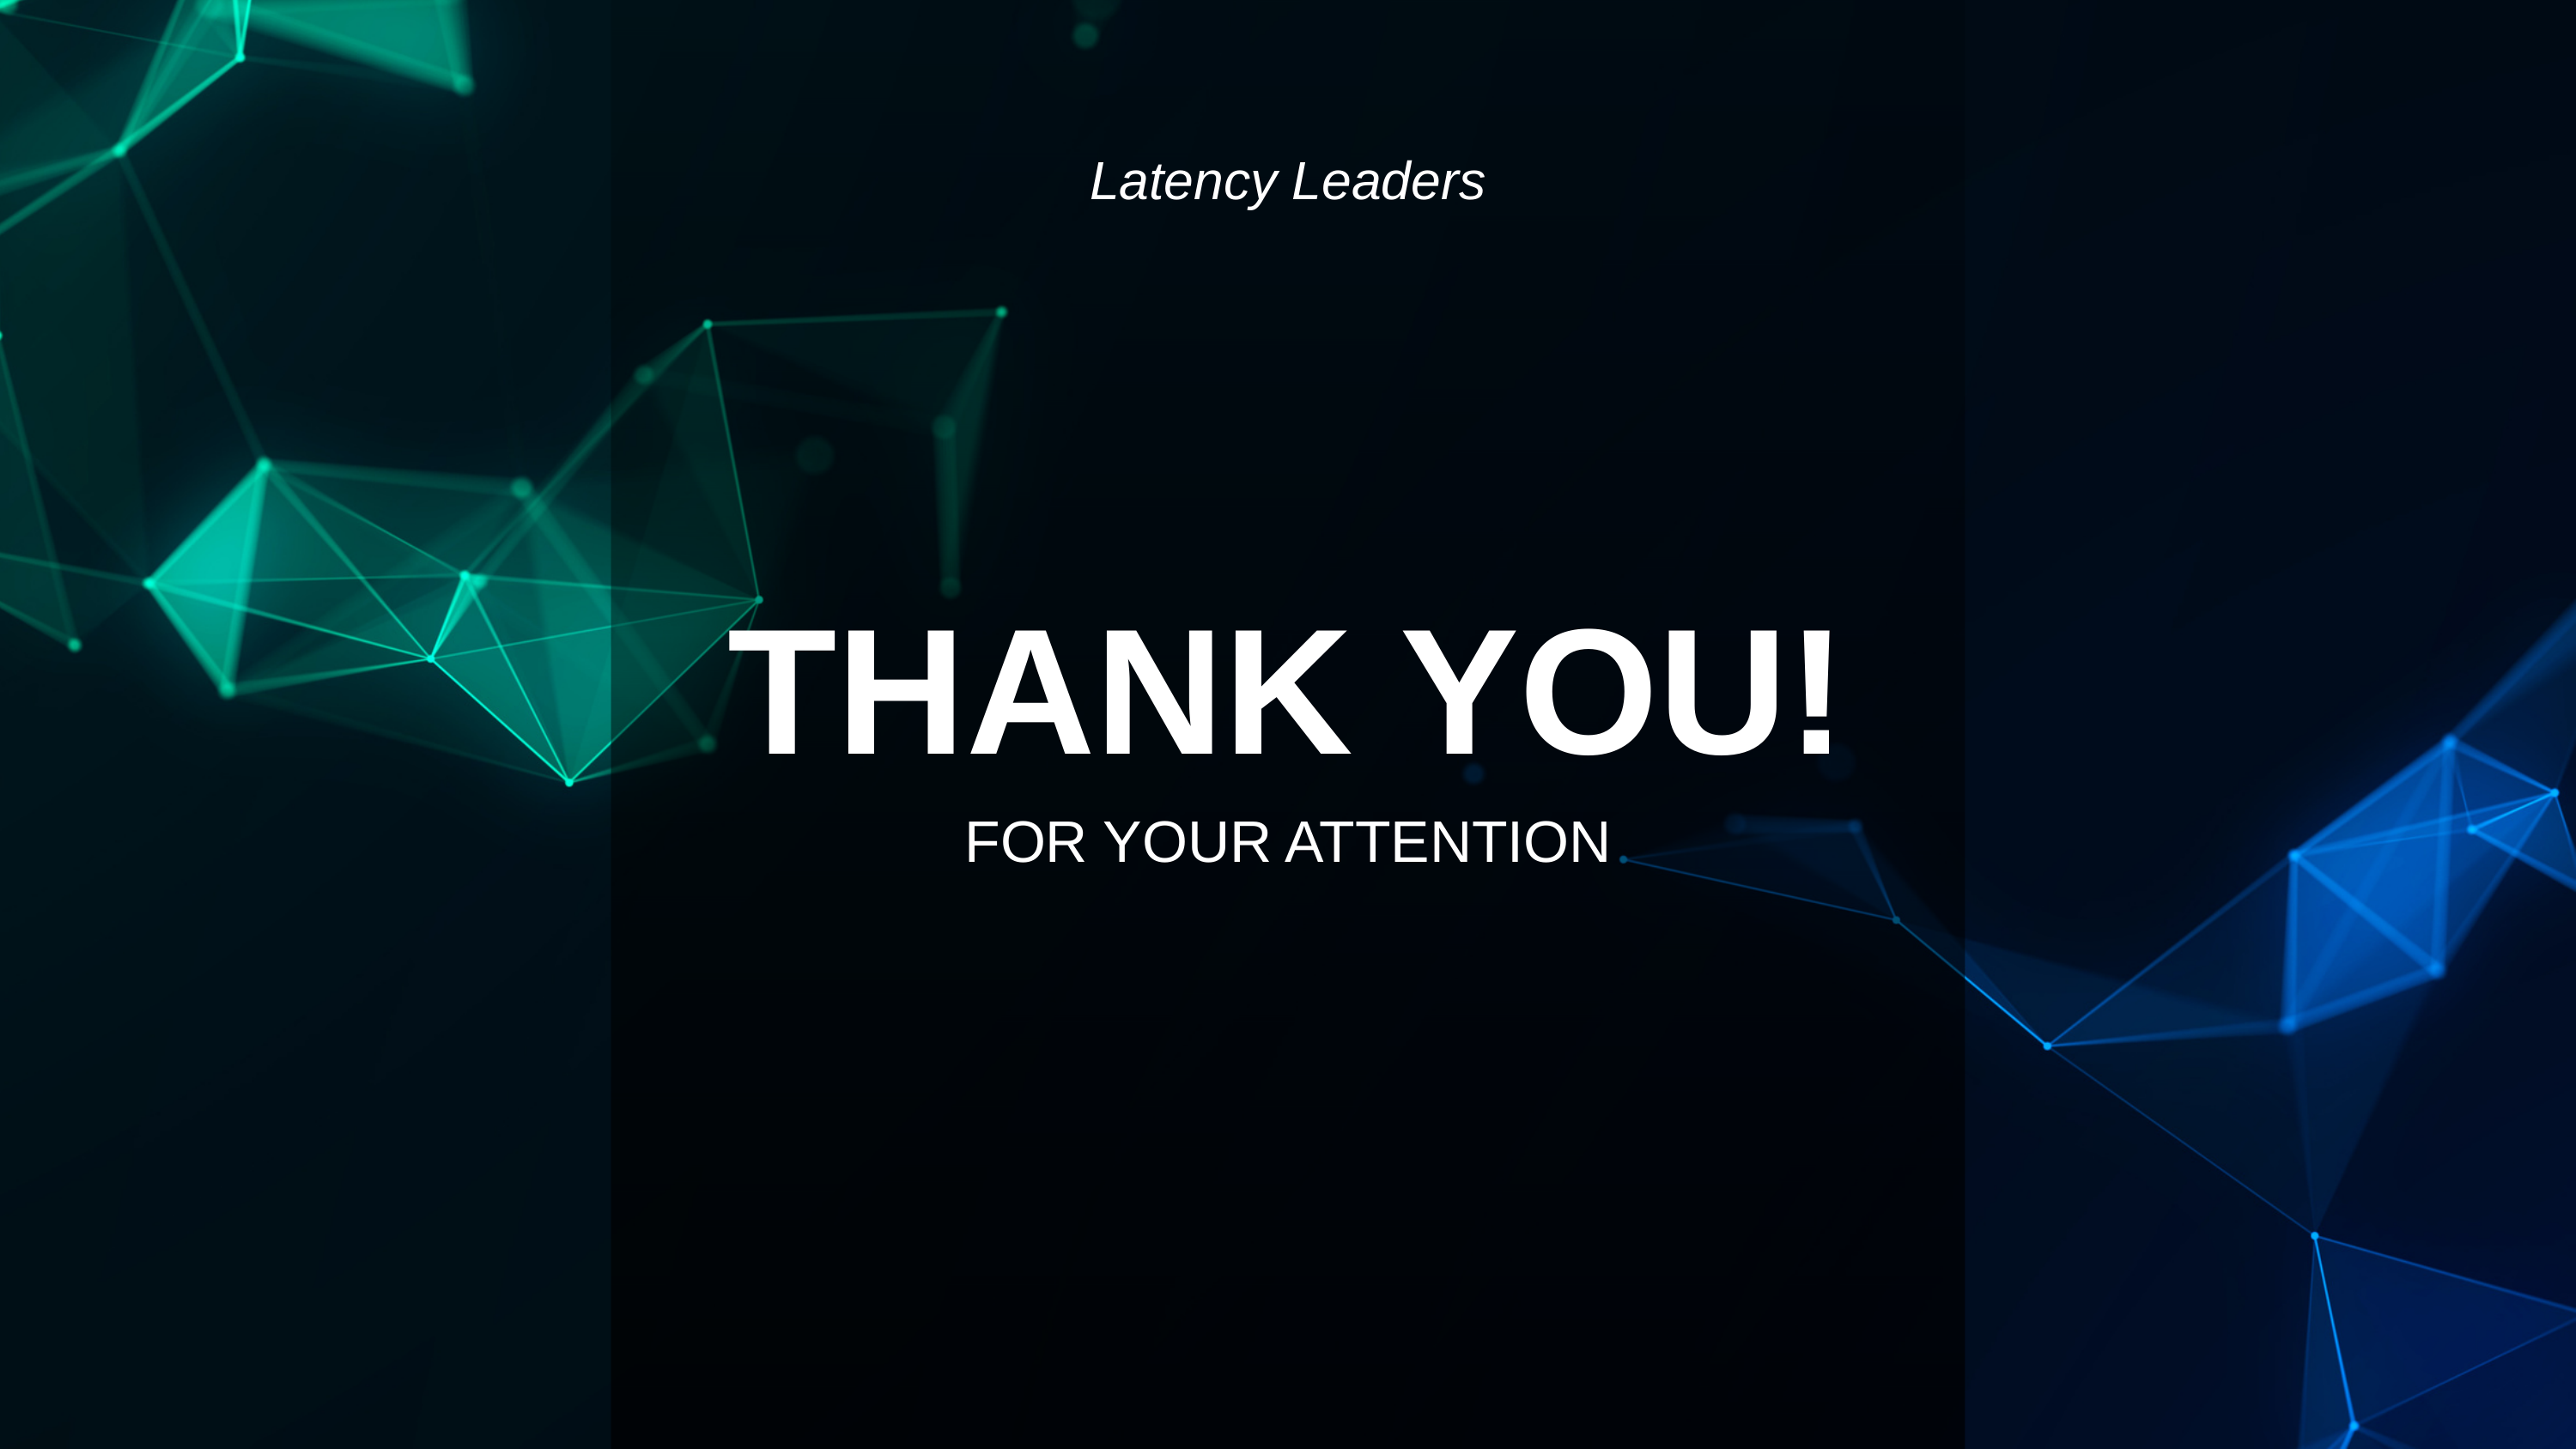

Latency Leaders
THANK YOU!
FOR YOUR ATTENTION